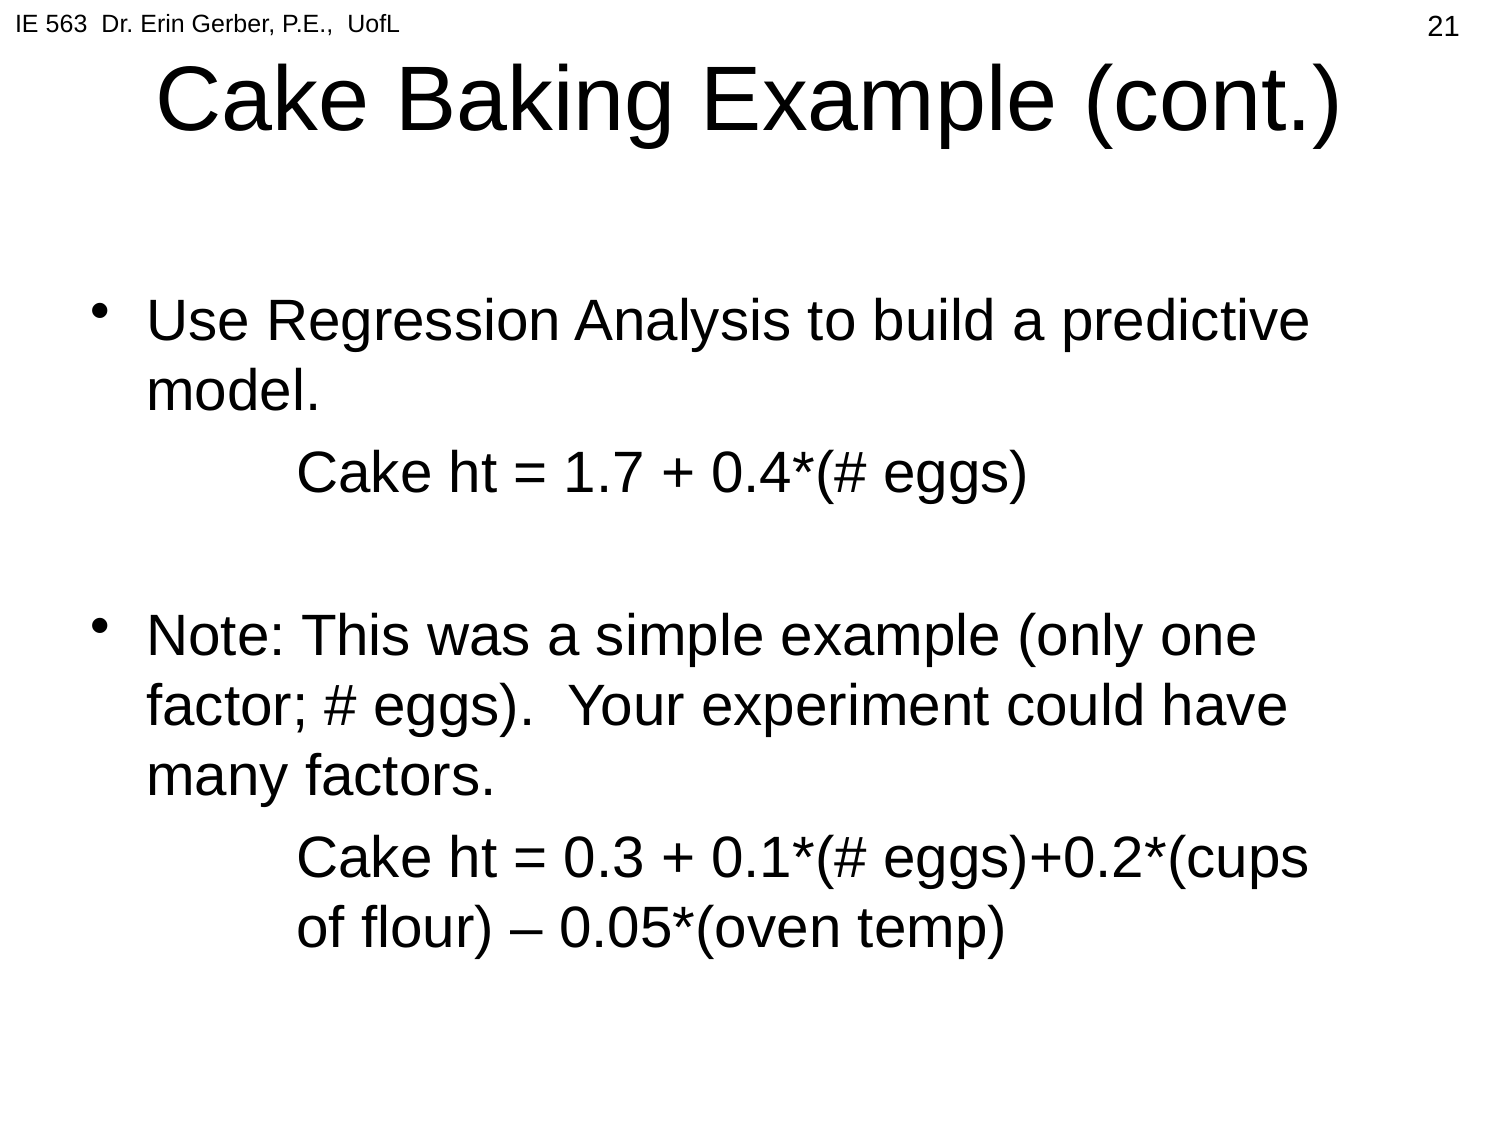

IE 563  Dr. Erin Gerber, P.E.,  UofL
# Cake Baking Example (cont.)
21
Use Regression Analysis to build a predictive model.
		Cake ht = 1.7 + 0.4*(# eggs)

Note: This was a simple example (only one factor; # eggs).  Your experiment could have many factors.
		Cake ht = 0.3 + 0.1*(# eggs)+0.2*(cups 		of flour) – 0.05*(oven temp)